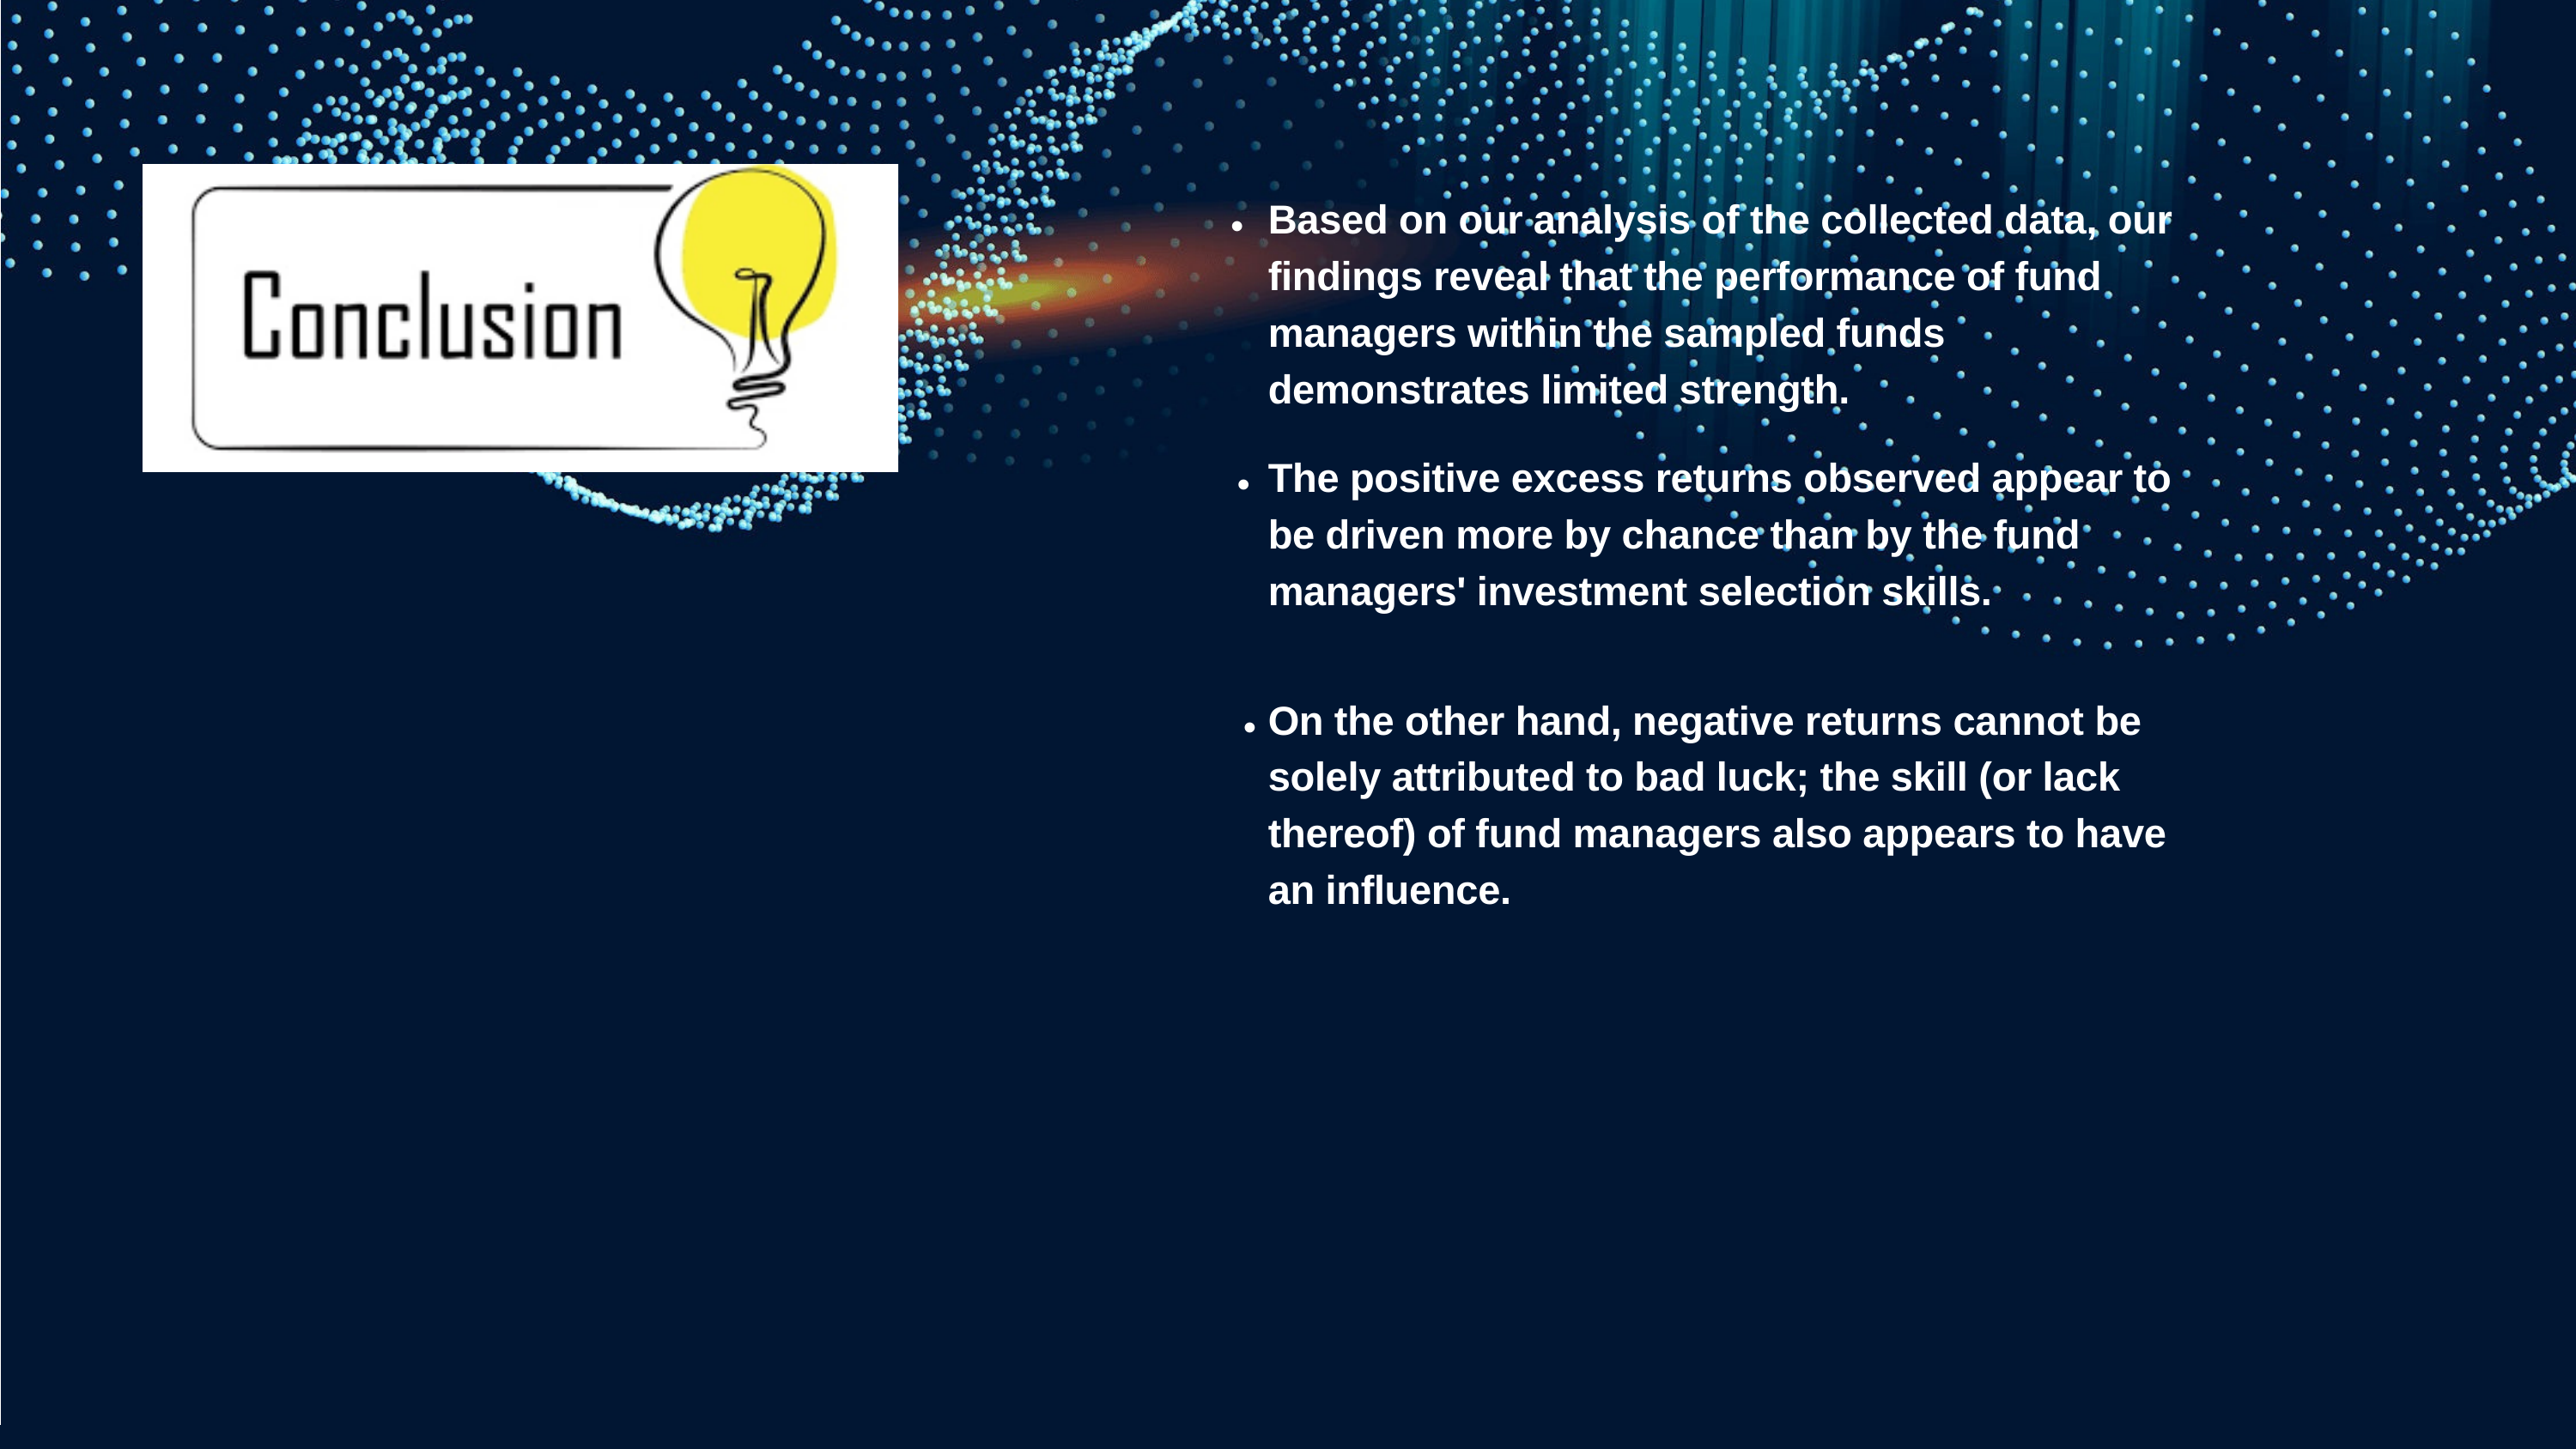

•

Based on our analysis of the collected data, our findings reveal that the performance of fund managers within the sampled funds demonstrates limited strength.
•
The positive excess returns observed appear to be driven more by chance than by the fund managers' investment selection skills.
•
On the other hand, negative returns cannot be solely attributed to bad luck; the skill (or lack thereof) of fund managers also appears to have an influence.